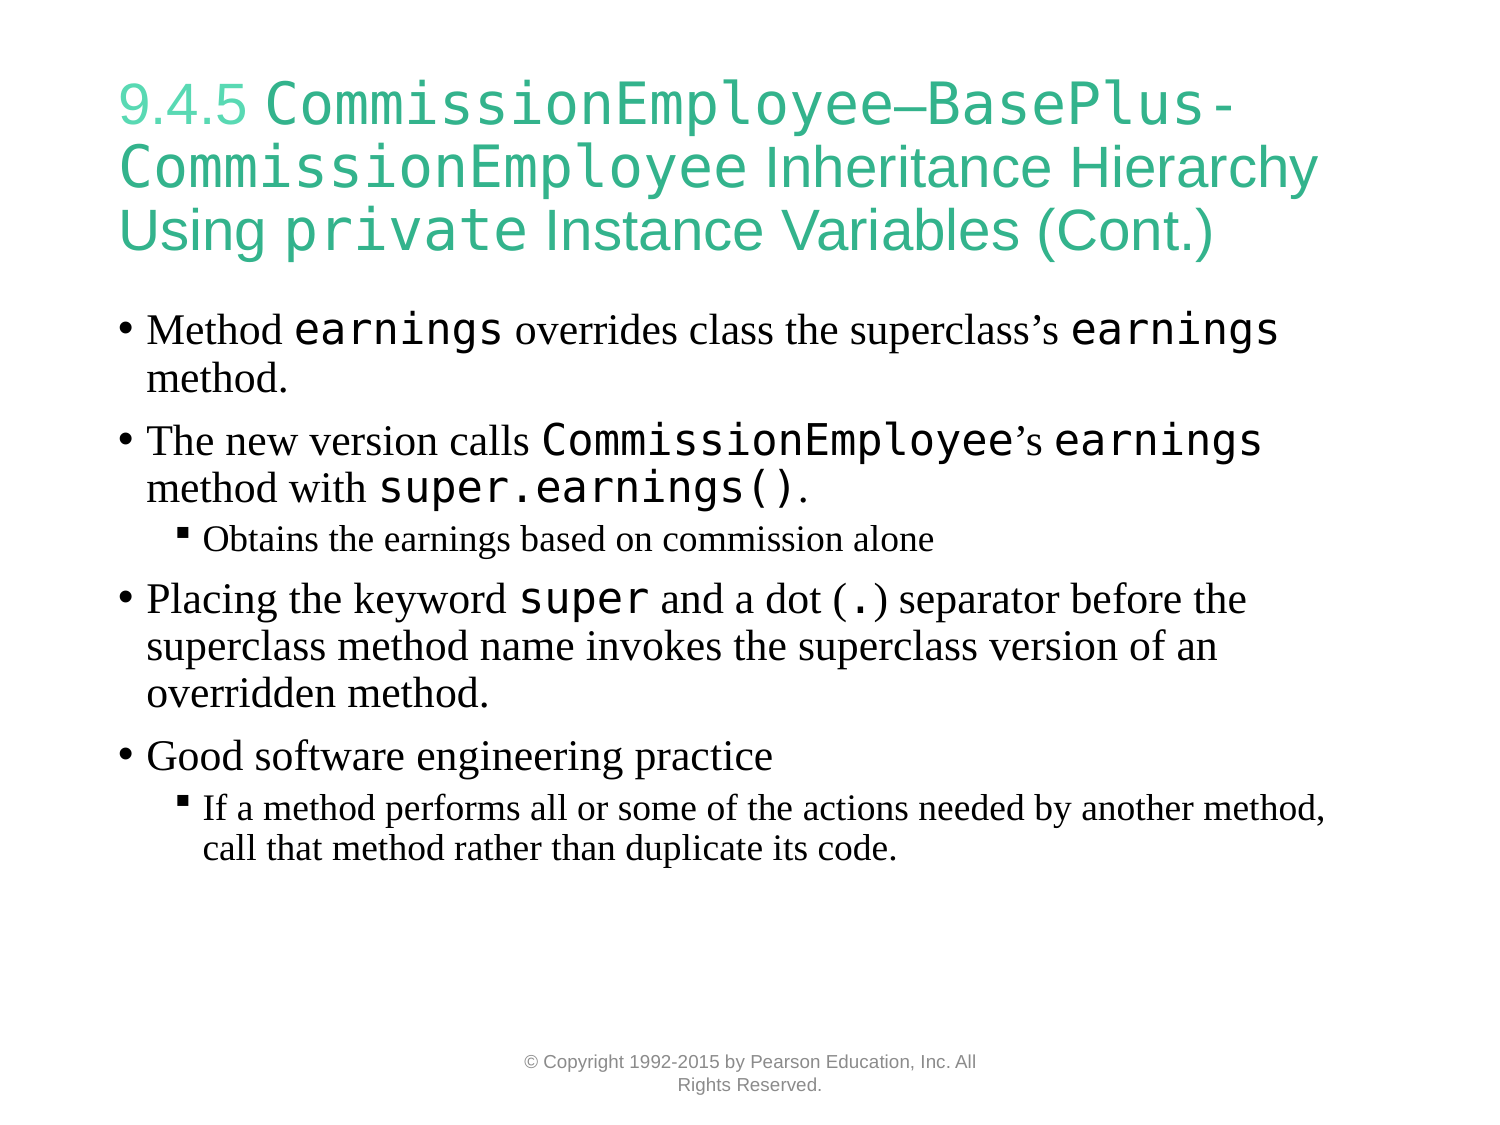

# 9.4.5 CommissionEmployee–BasePlus-CommissionEmployee Inheritance Hierarchy Using private Instance Variables (Cont.)
Method earnings overrides class the superclass’s earnings method.
The new version calls CommissionEmployee’s earnings method with super.earnings().
Obtains the earnings based on commission alone
Placing the keyword super and a dot (.) separator before the superclass method name invokes the superclass version of an overridden method.
Good software engineering practice
If a method performs all or some of the actions needed by another method, call that method rather than duplicate its code.
© Copyright 1992-2015 by Pearson Education, Inc. All Rights Reserved.